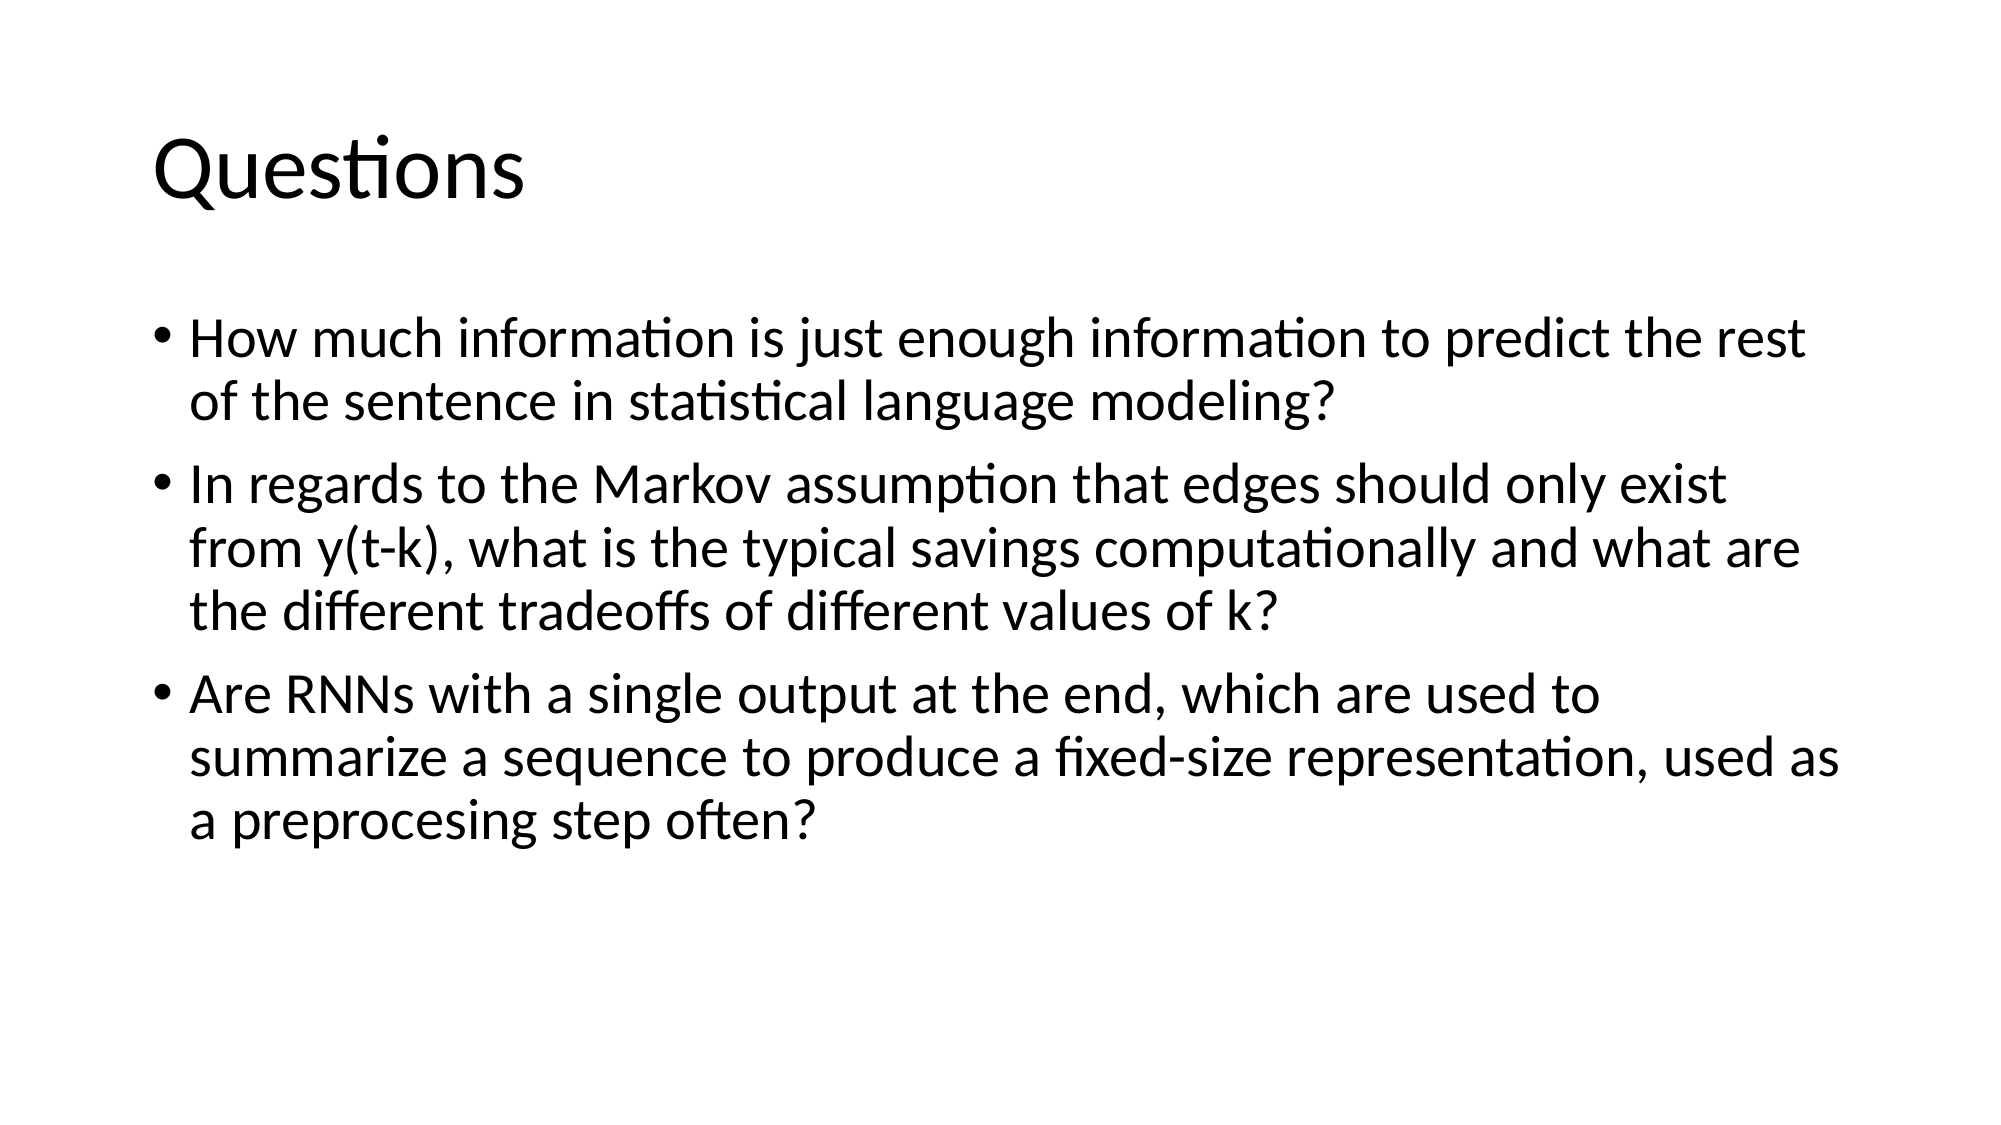

# Questions
How much information is just enough information to predict the rest of the sentence in statistical language modeling?
In regards to the Markov assumption that edges should only exist from y(t-k), what is the typical savings computationally and what are the different tradeoffs of different values of k?
Are RNNs with a single output at the end, which are used to summarize a sequence to produce a fixed-size representation, used as a preprocesing step often?